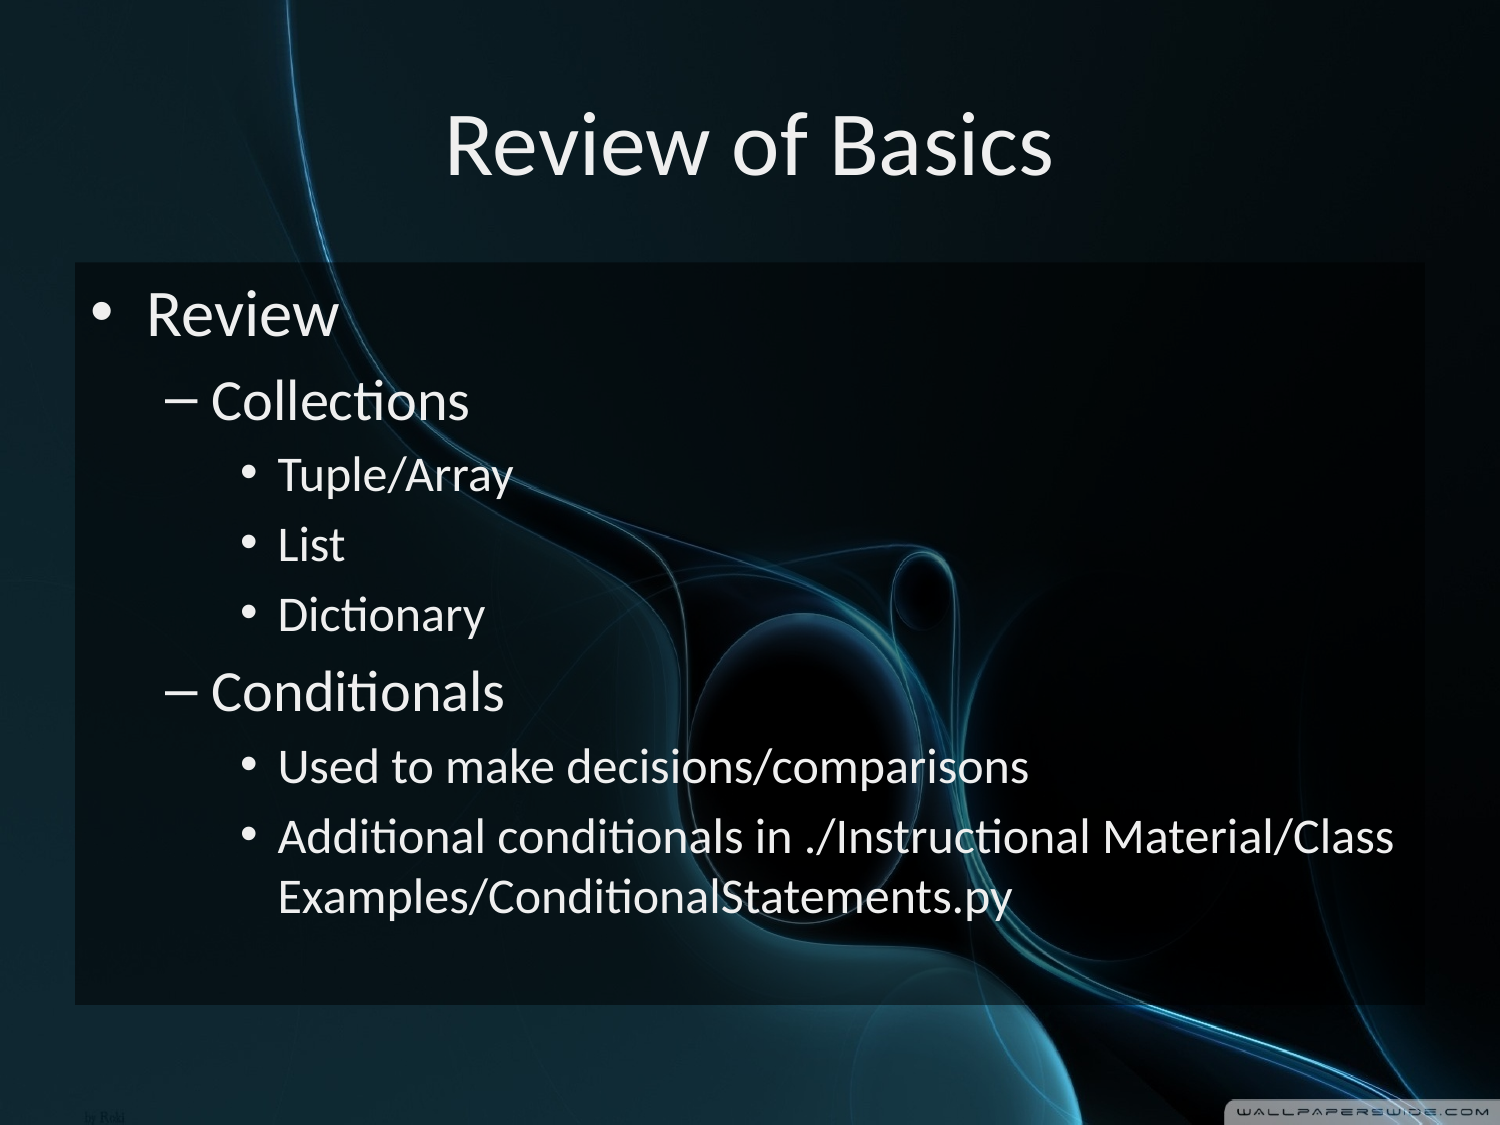

# Review of Basics
Review
Collections
Tuple/Array
List
Dictionary
Conditionals
Used to make decisions/comparisons
Additional conditionals in ./Instructional Material/Class Examples/ConditionalStatements.py